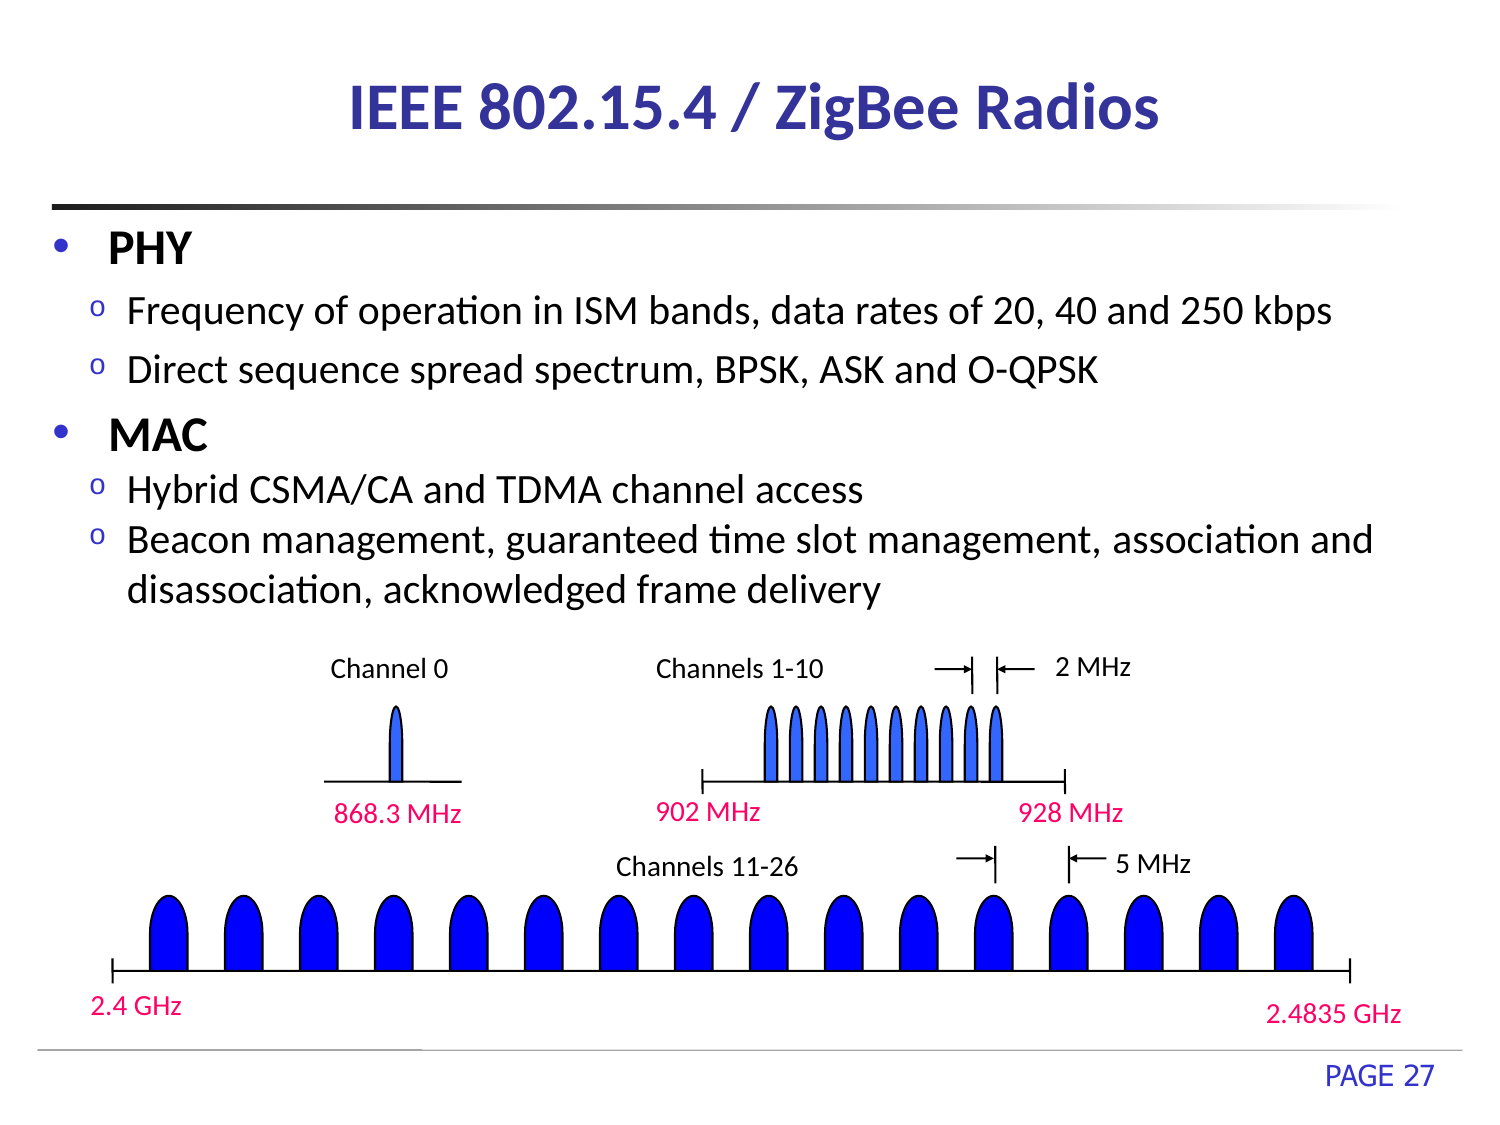

# IEEE 802.15.4 / ZigBee Radios
PHY
Frequency of operation in ISM bands, data rates of 20, 40 and 250 kbps
Direct sequence spread spectrum, BPSK, ASK and O-QPSK
MAC
Hybrid CSMA/CA and TDMA channel access
Beacon management, guaranteed time slot management, association and disassociation, acknowledged frame delivery

2 MHz
Channel 0
Channels 1-10

902 MHz
928 MHz
868.3 MHz
5 MHz
Channels 11-26

2.4 GHz
2.4835 GHz